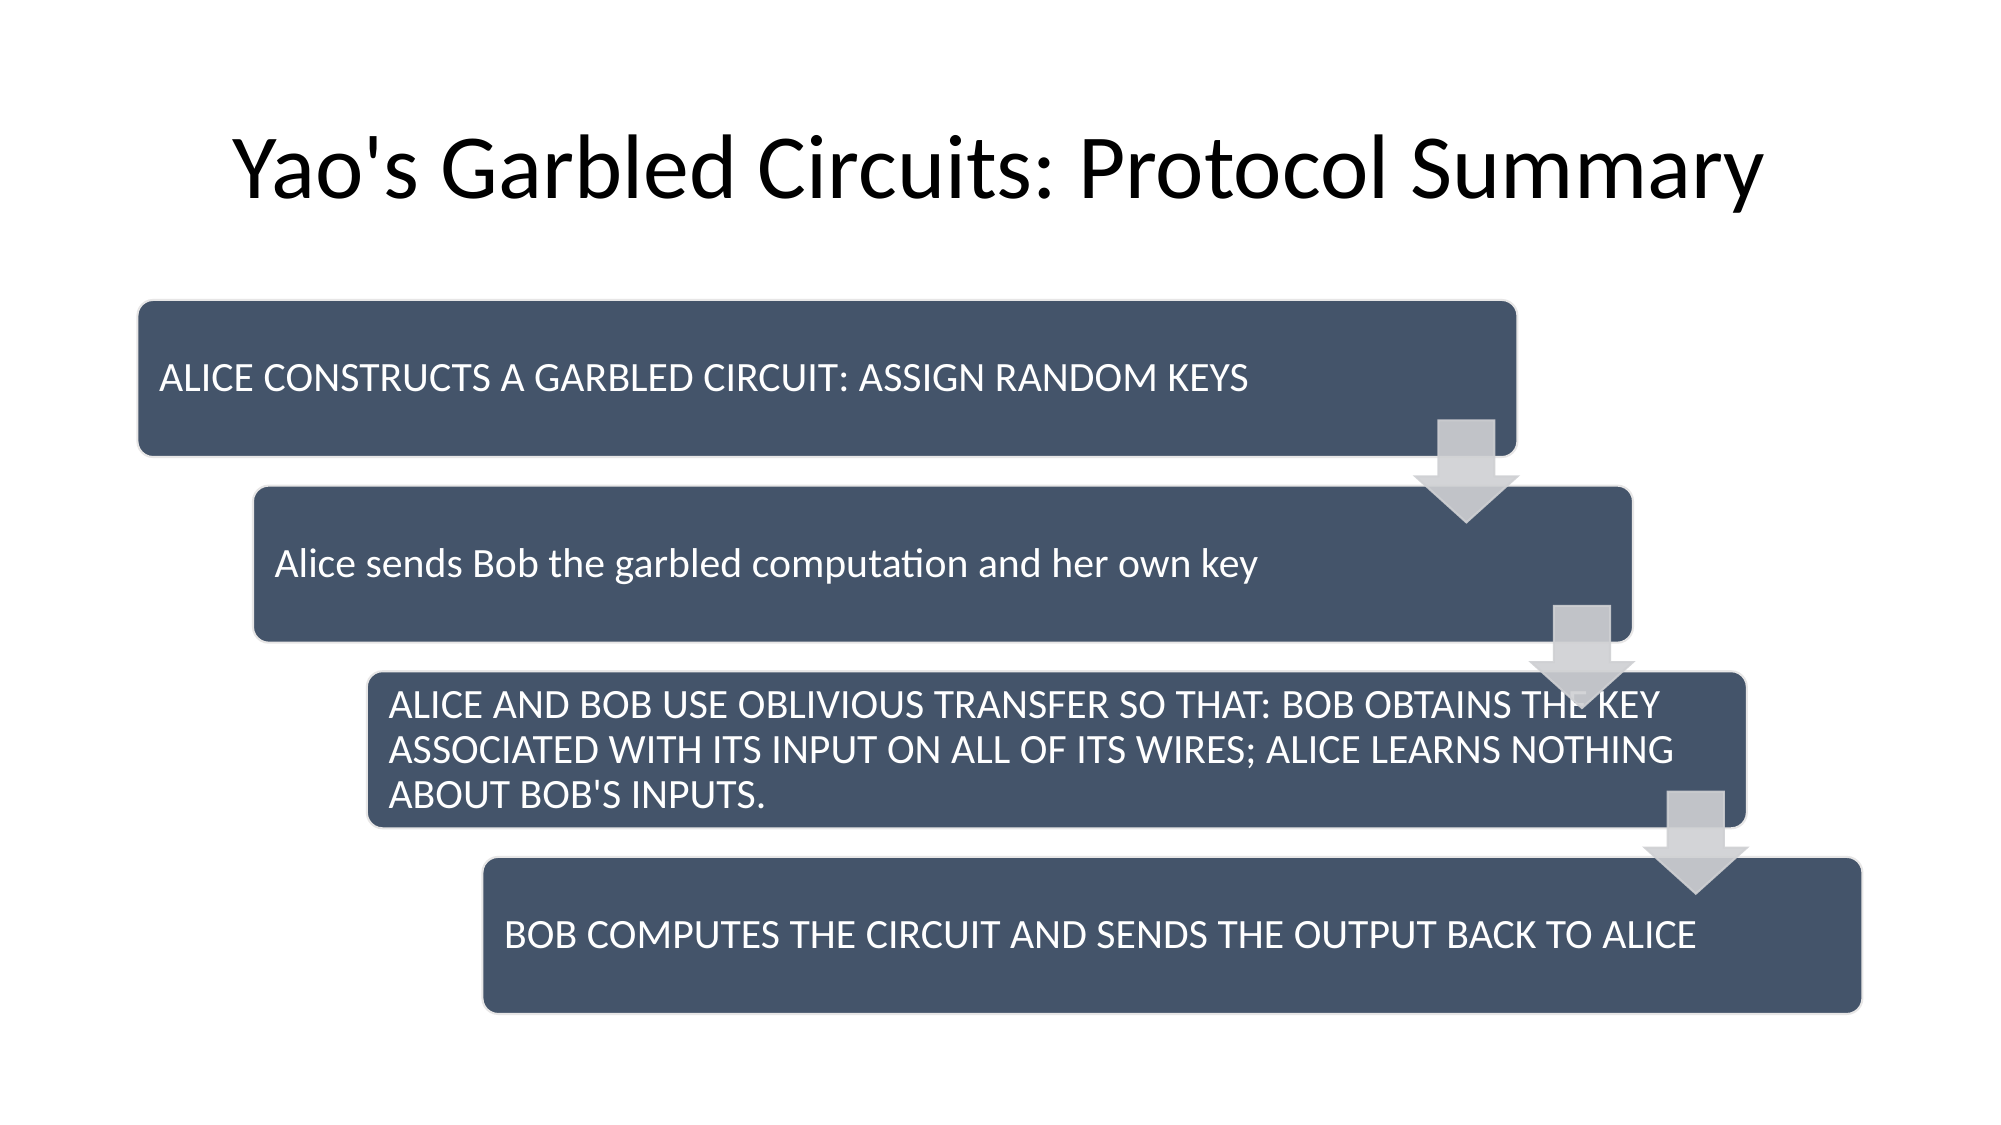

# Yao's Garbled Circuits: Protocol Summary
Alice constructs a garbled circuit: assign random keys
Alice sends Bob the garbled computation and her own key
Alice and Bob use oblivious transfer so that: Bob obtains the key associated with its input on all of its wires; Alice learns nothing about Bob's inputs.
Bob computes the circuit and sends the output back to Alice